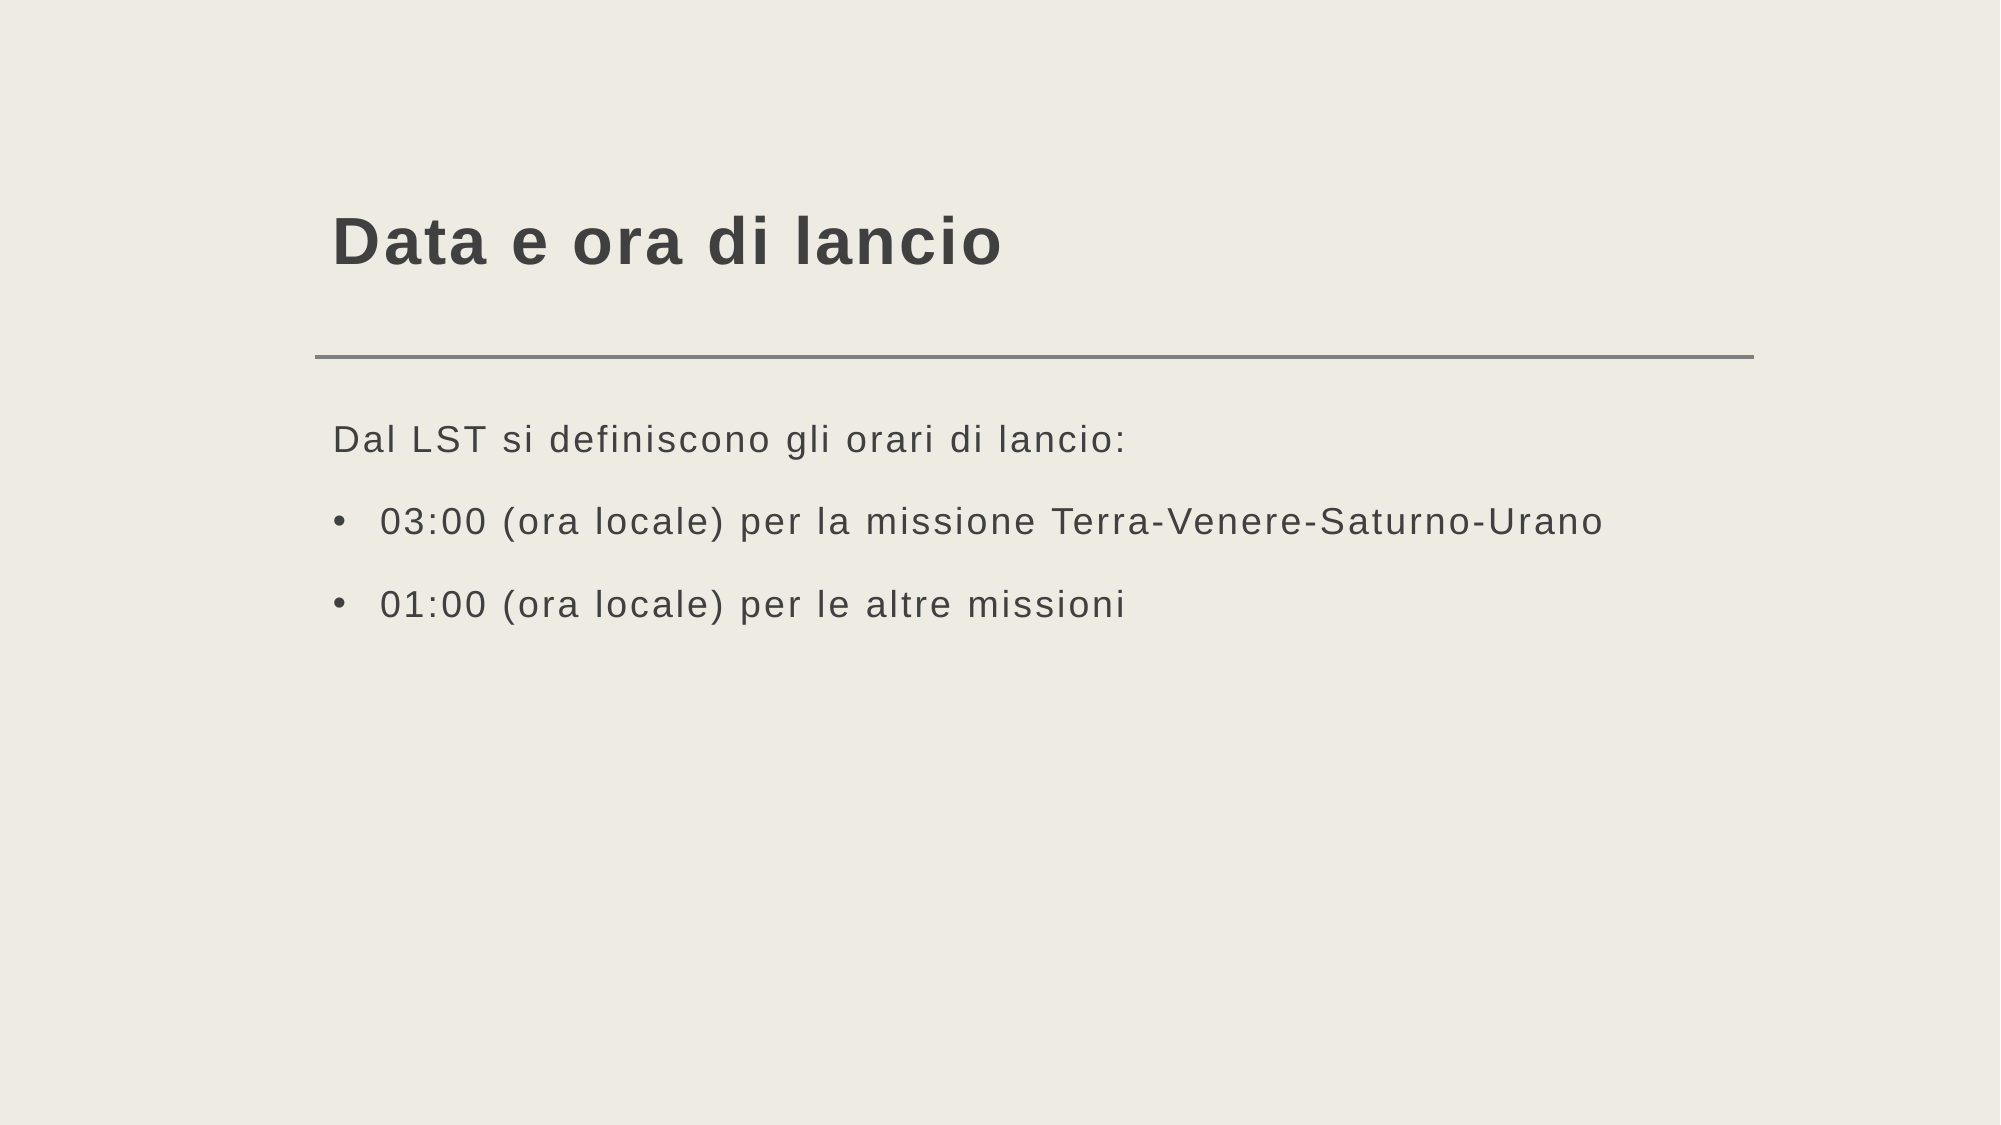

# Data e ora di lancio
Dal LST si definiscono gli orari di lancio:
03:00 (ora locale) per la missione Terra-Venere-Saturno-Urano
01:00 (ora locale) per le altre missioni